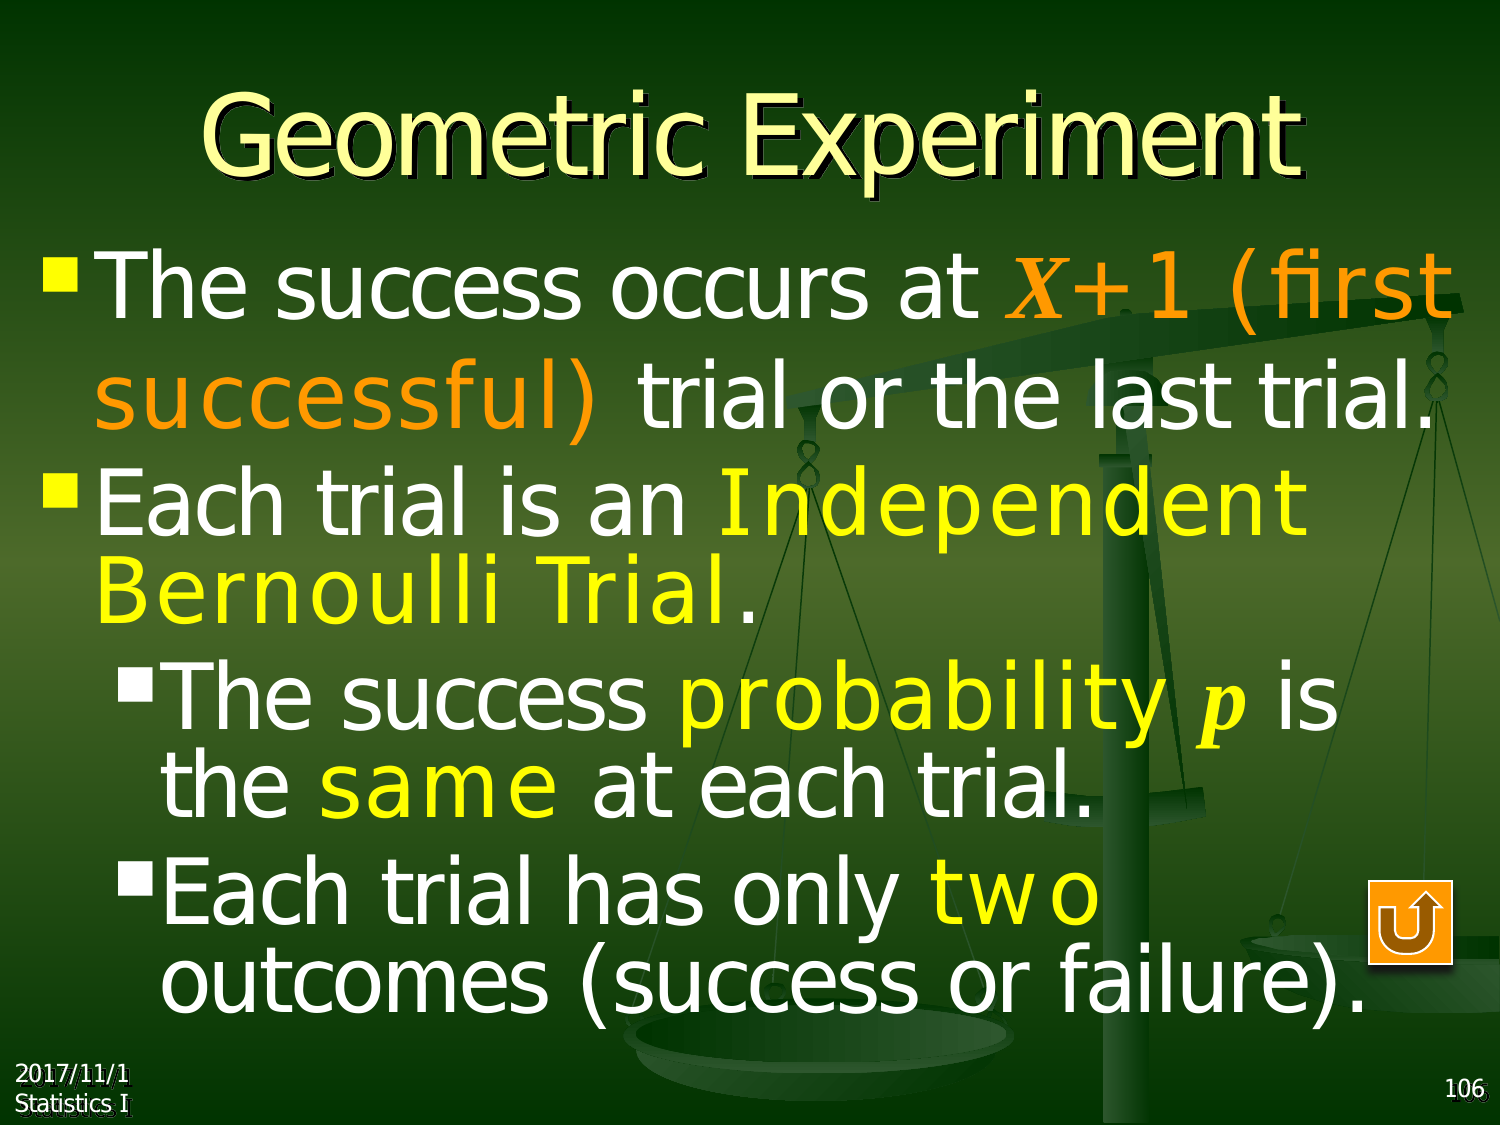

# Geometric Experiment
The success occurs at X+1 (first successful) trial or the last trial.
Each trial is an Independent Bernoulli Trial.
The success probability p is the same at each trial.
Each trial has only two outcomes (success or failure).

2017/11/1
Statistics I
106